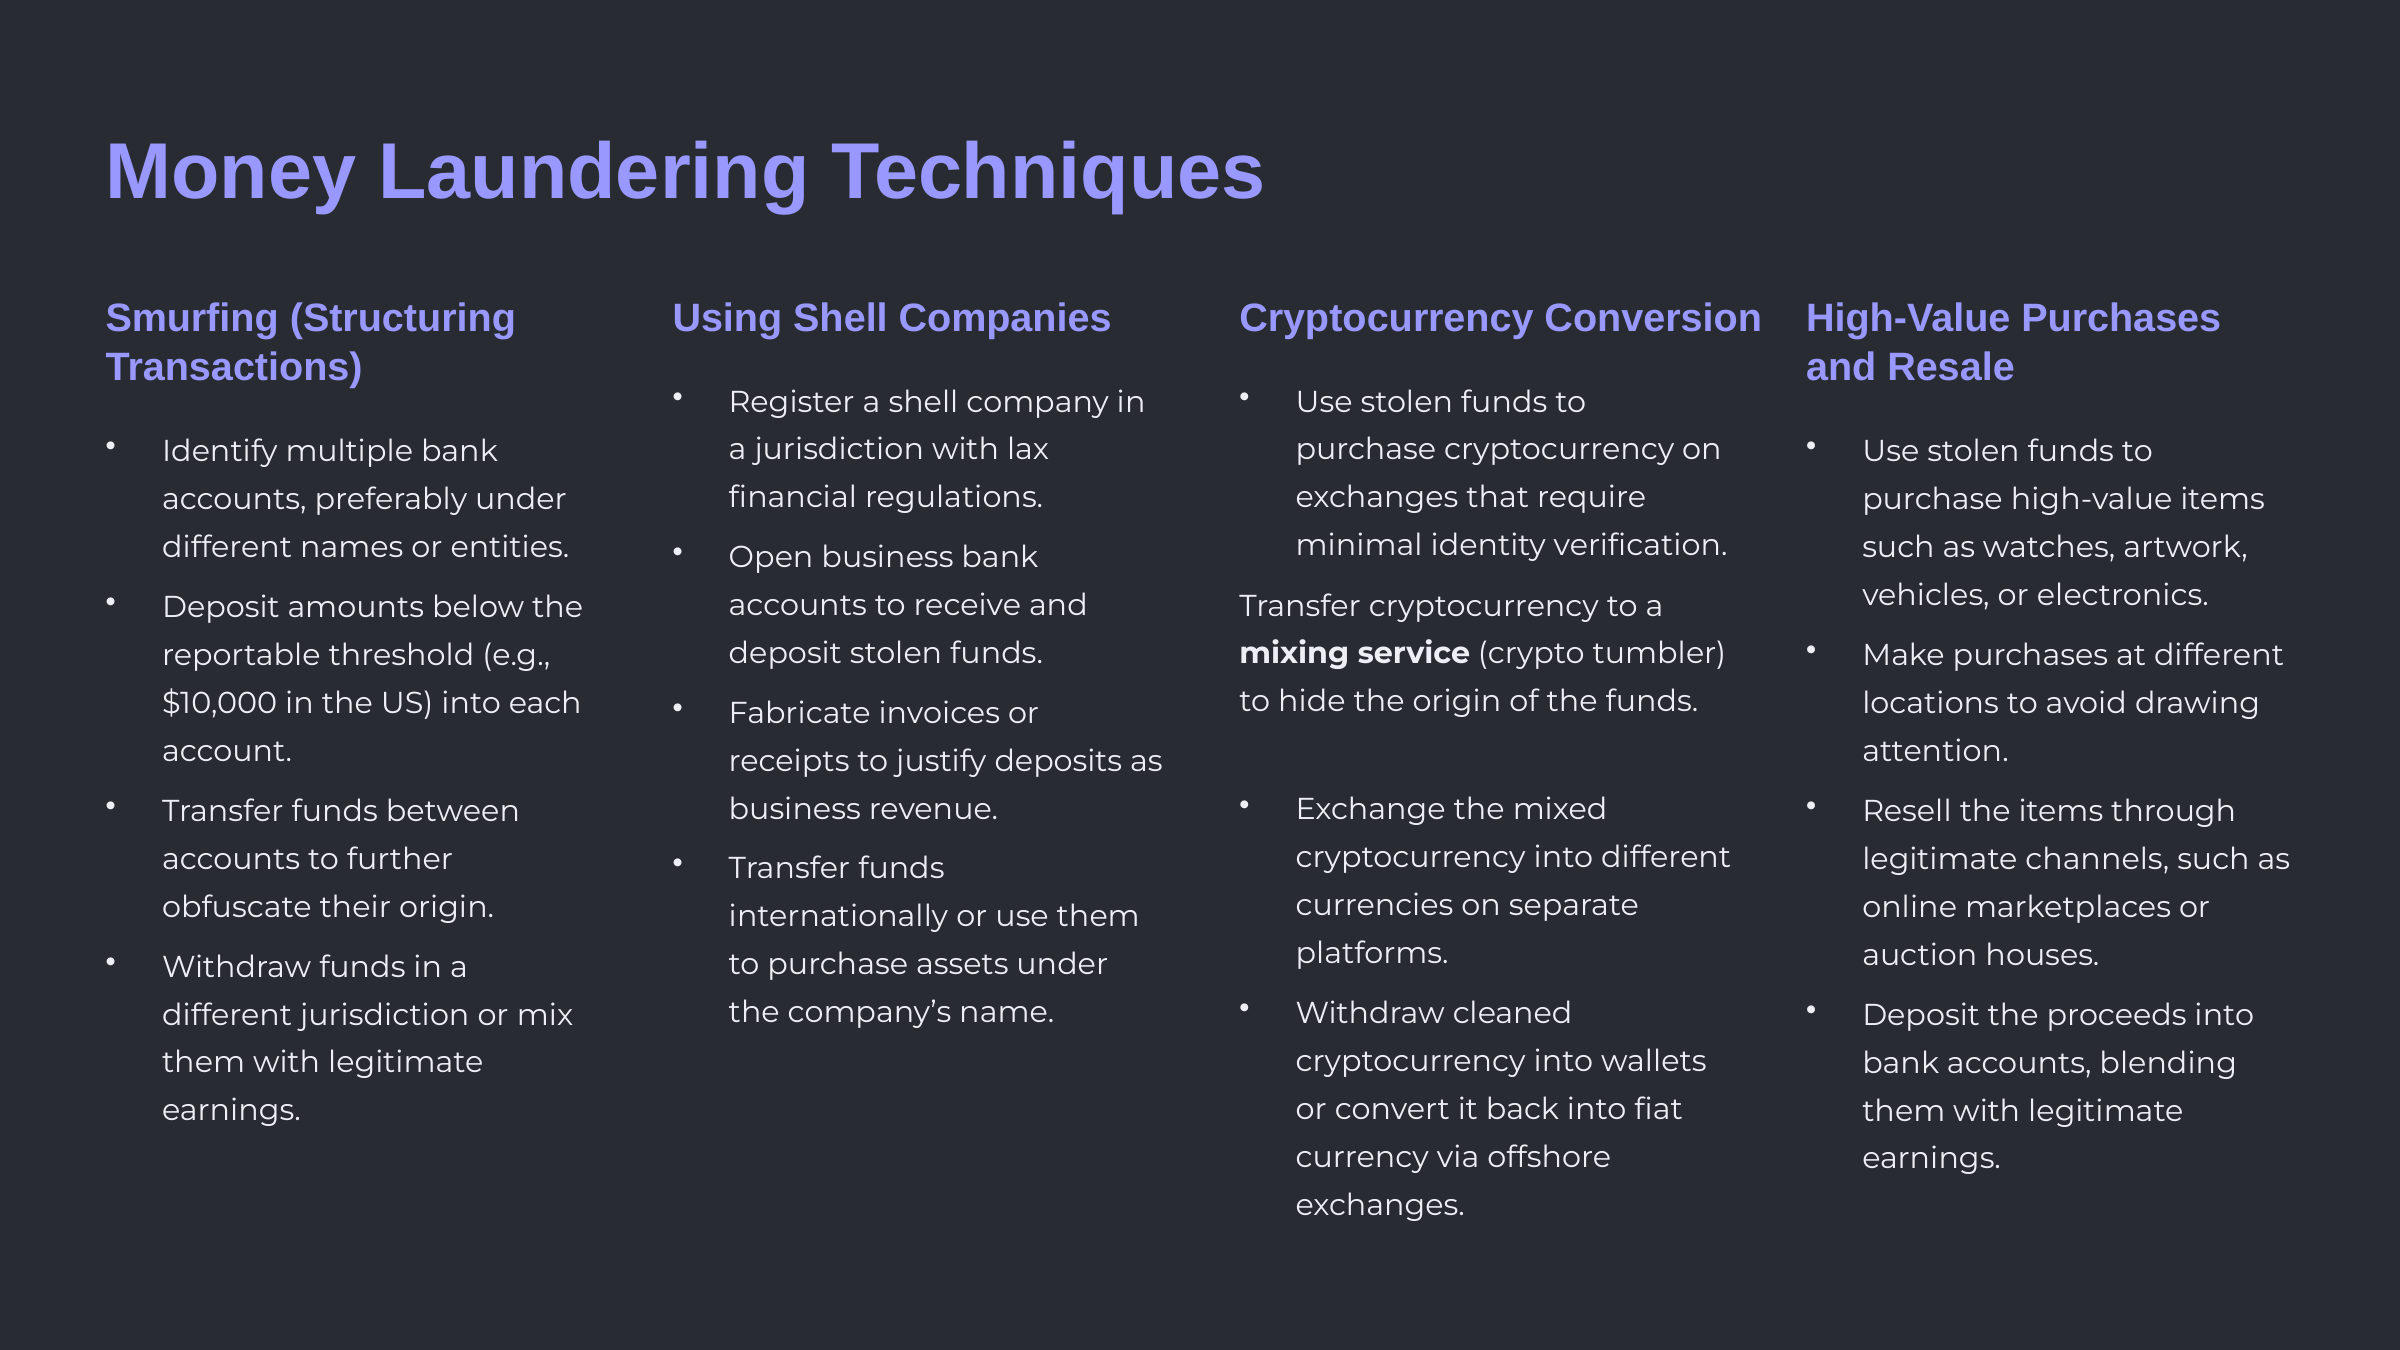

Money Laundering Techniques
Smurfing (Structuring Transactions)
Using Shell Companies
Cryptocurrency Conversion
High-Value Purchases and Resale
Register a shell company in a jurisdiction with lax financial regulations.
Use stolen funds to purchase cryptocurrency on exchanges that require minimal identity verification.
Identify multiple bank accounts, preferably under different names or entities.
Use stolen funds to purchase high-value items such as watches, artwork, vehicles, or electronics.
Open business bank accounts to receive and deposit stolen funds.
Transfer cryptocurrency to a mixing service (crypto tumbler) to hide the origin of the funds.
Deposit amounts below the reportable threshold (e.g., $10,000 in the US) into each account.
Make purchases at different locations to avoid drawing attention.
Fabricate invoices or receipts to justify deposits as business revenue.
Exchange the mixed cryptocurrency into different currencies on separate platforms.
Transfer funds between accounts to further obfuscate their origin.
Resell the items through legitimate channels, such as online marketplaces or auction houses.
Transfer funds internationally or use them to purchase assets under the company’s name.
Withdraw funds in a different jurisdiction or mix them with legitimate earnings.
Withdraw cleaned cryptocurrency into wallets  or convert it back into fiat currency via offshore exchanges.
Deposit the proceeds into bank accounts, blending them with legitimate earnings.